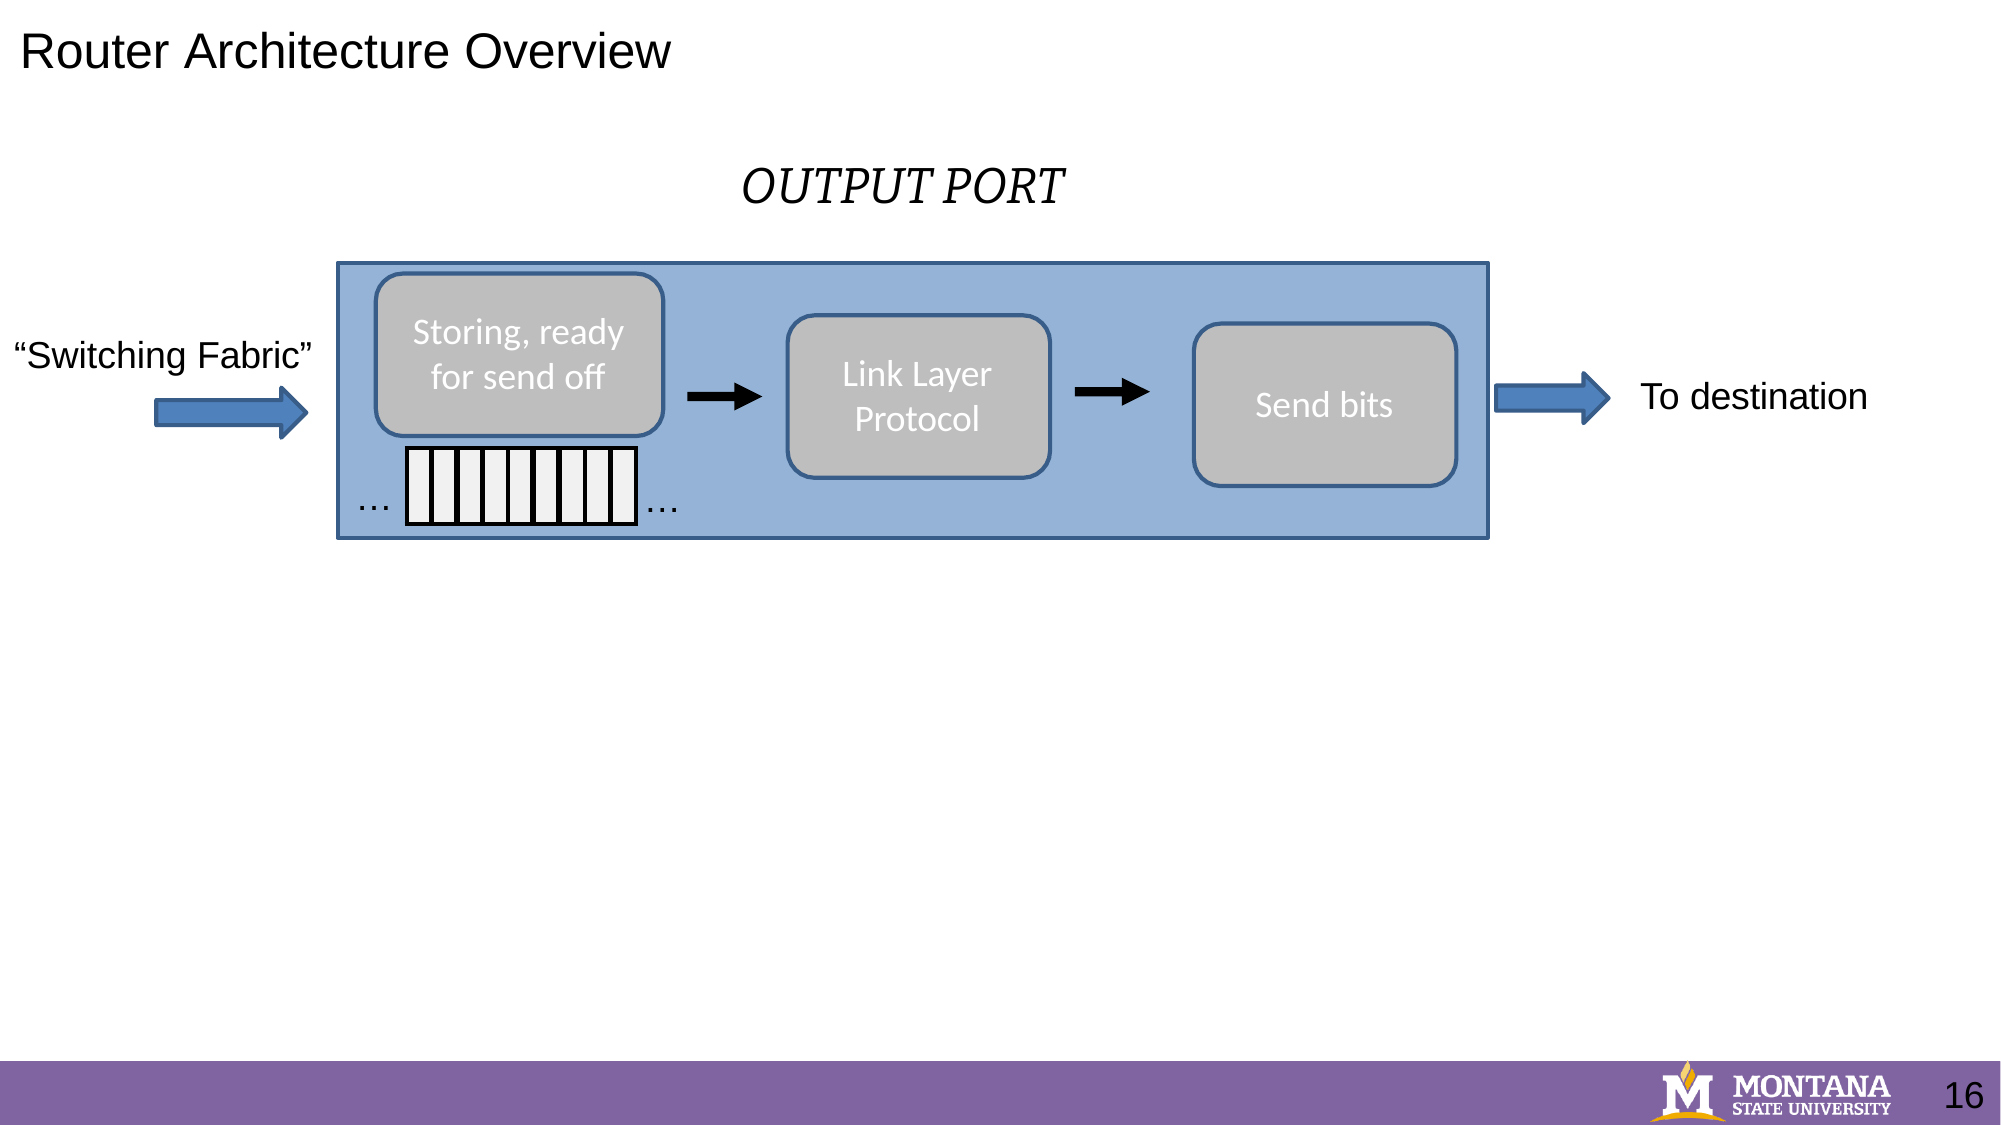

# Router Architecture Overview
OUTPUT PORT

Storing, ready for send off

“Switching Fabric”
Link Layer Protocol
To destination

Send bits

|  |  |  |  |  |  |  |  |  |
| --- | --- | --- | --- | --- | --- | --- | --- | --- |
…
…
16